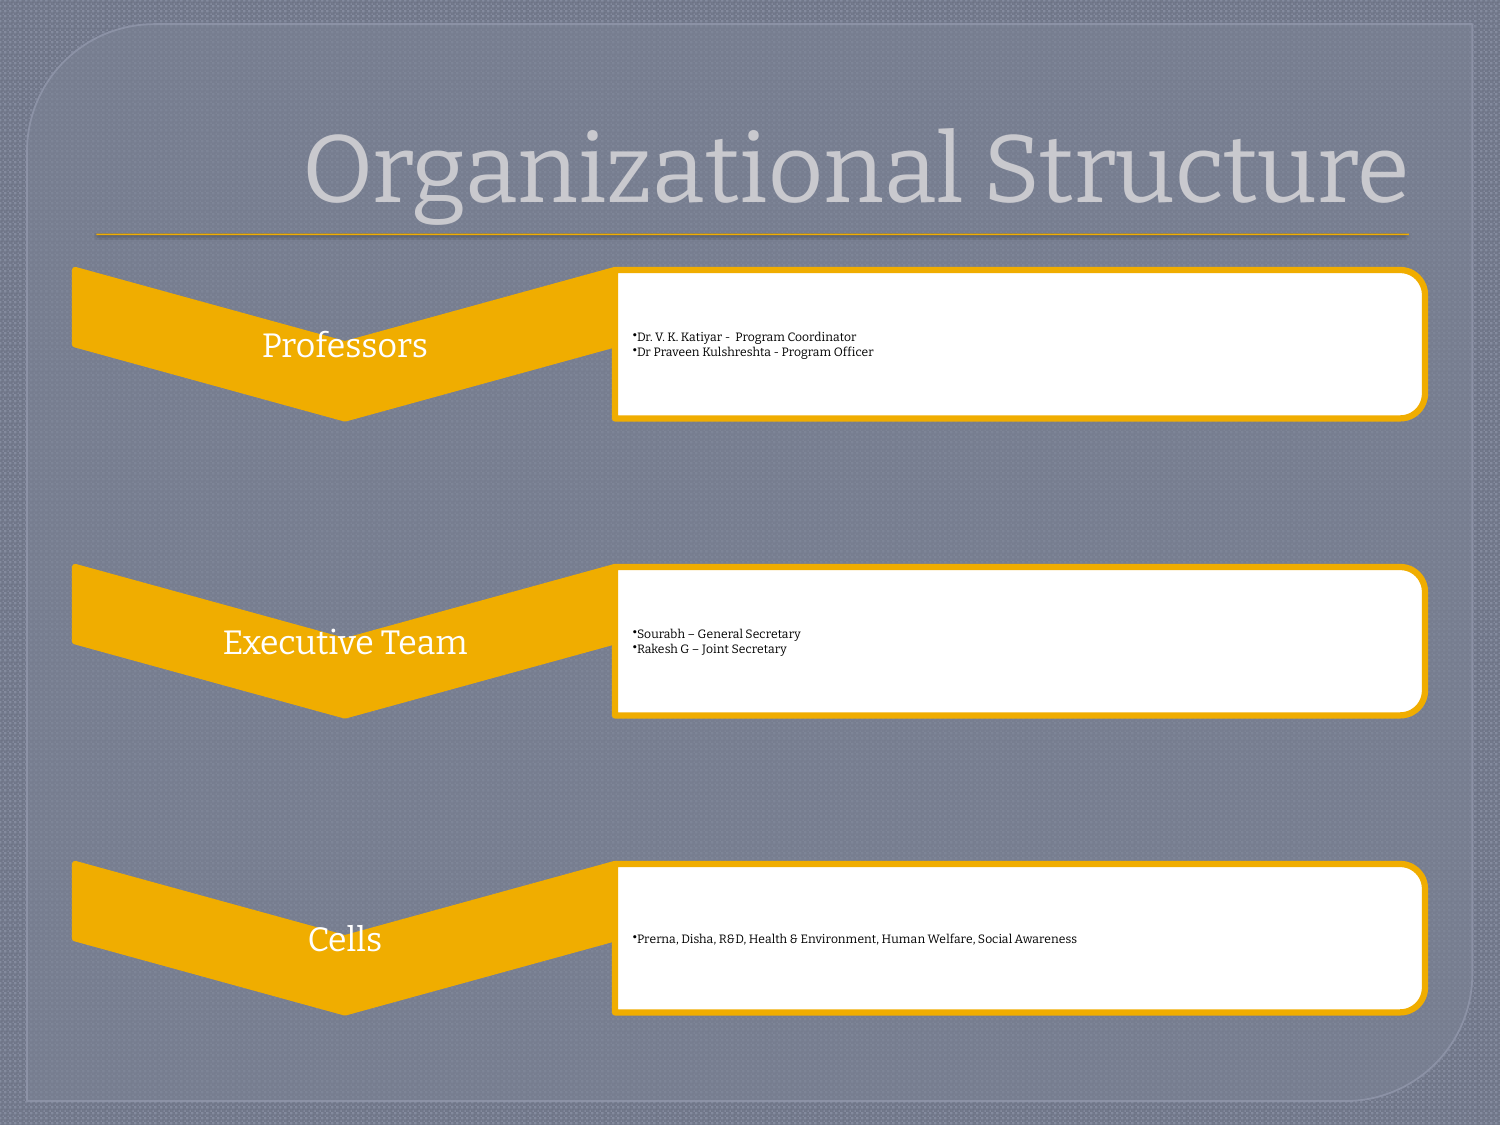

# Organizational Structure
Professors
Dr. V. K. Katiyar -  Program Coordinator
Dr Praveen Kulshreshta - Program Officer
Executive Team
Sourabh – General Secretary
Cells
Prerna, Disha, R&D, Health & Environment, Human Welfare, Social Awareness
Rakesh G – Joint Secretary